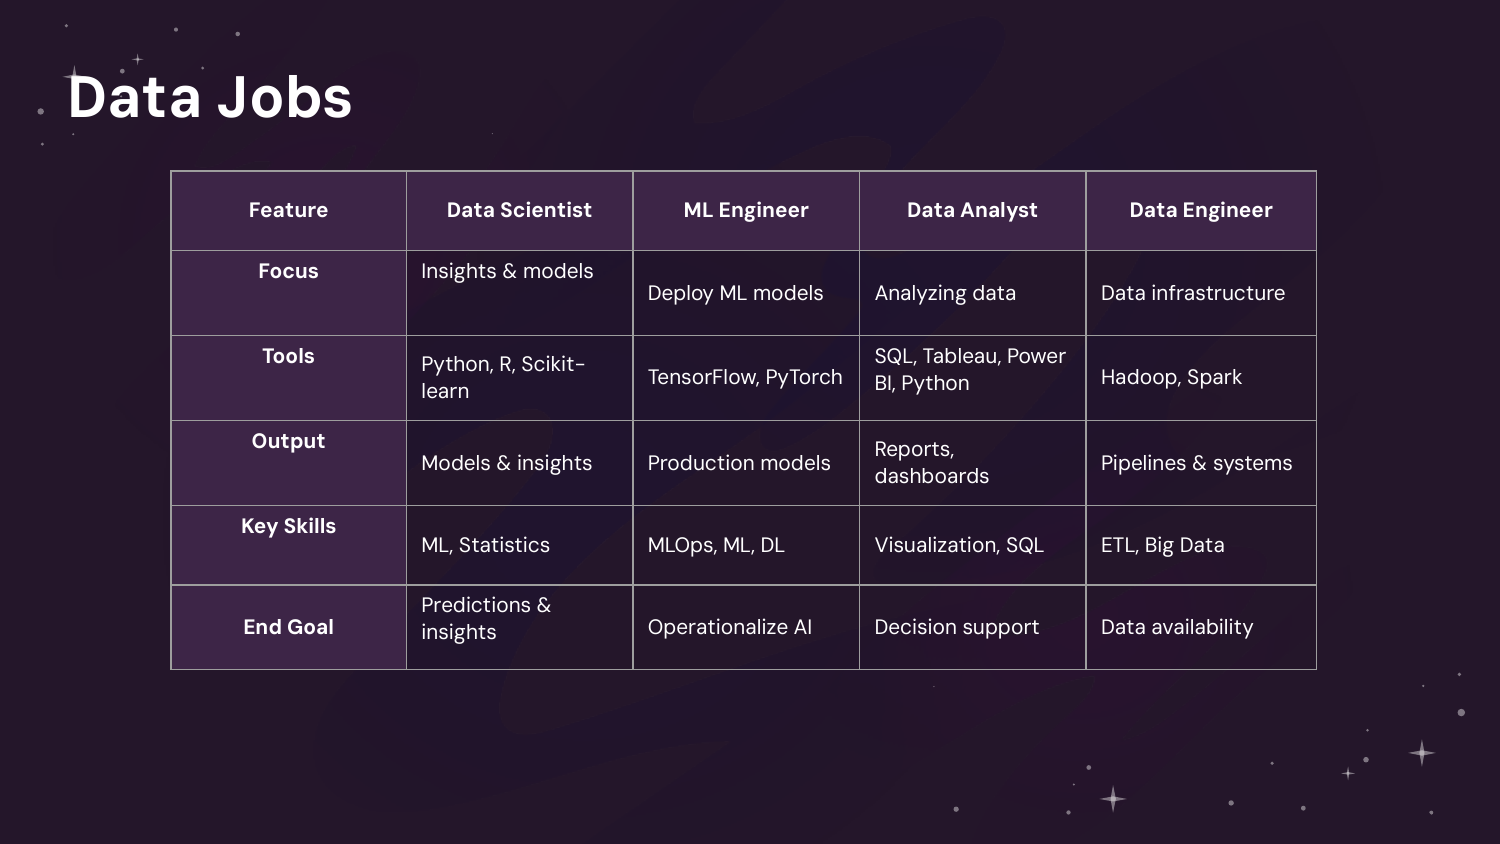

Data Jobs
| Feature | Data Scientist | ML Engineer | Data Analyst | Data Engineer |
| --- | --- | --- | --- | --- |
| Focus | Insights & models | Deploy ML models | Analyzing data | Data infrastructure |
| Tools | Python, R, Scikit-learn | TensorFlow, PyTorch | SQL, Tableau, Power BI, Python | Hadoop, Spark |
| Output | Models & insights | Production models | Reports, dashboards | Pipelines & systems |
| Key Skills | ML, Statistics | MLOps, ML, DL | Visualization, SQL | ETL, Big Data |
| End Goal | Predictions & insights | Operationalize AI | Decision support | Data availability |